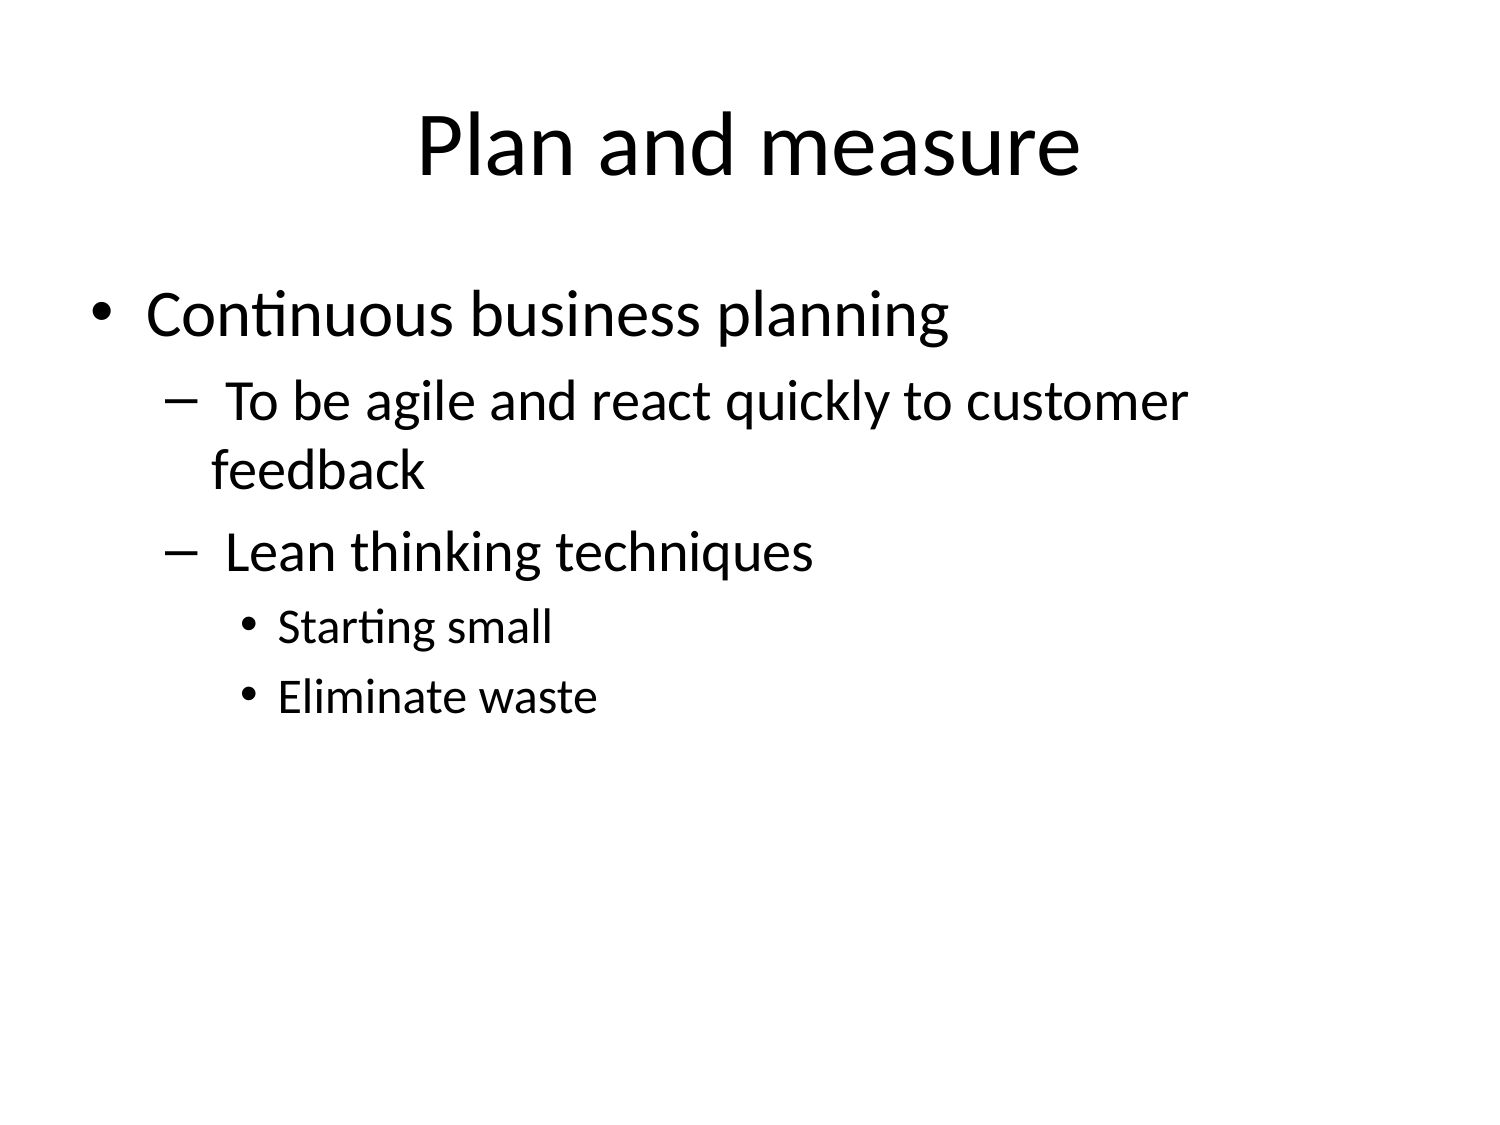

# Plan and measure
Continuous business planning
 To be agile and react quickly to customer feedback
 Lean thinking techniques
Starting small
Eliminate waste